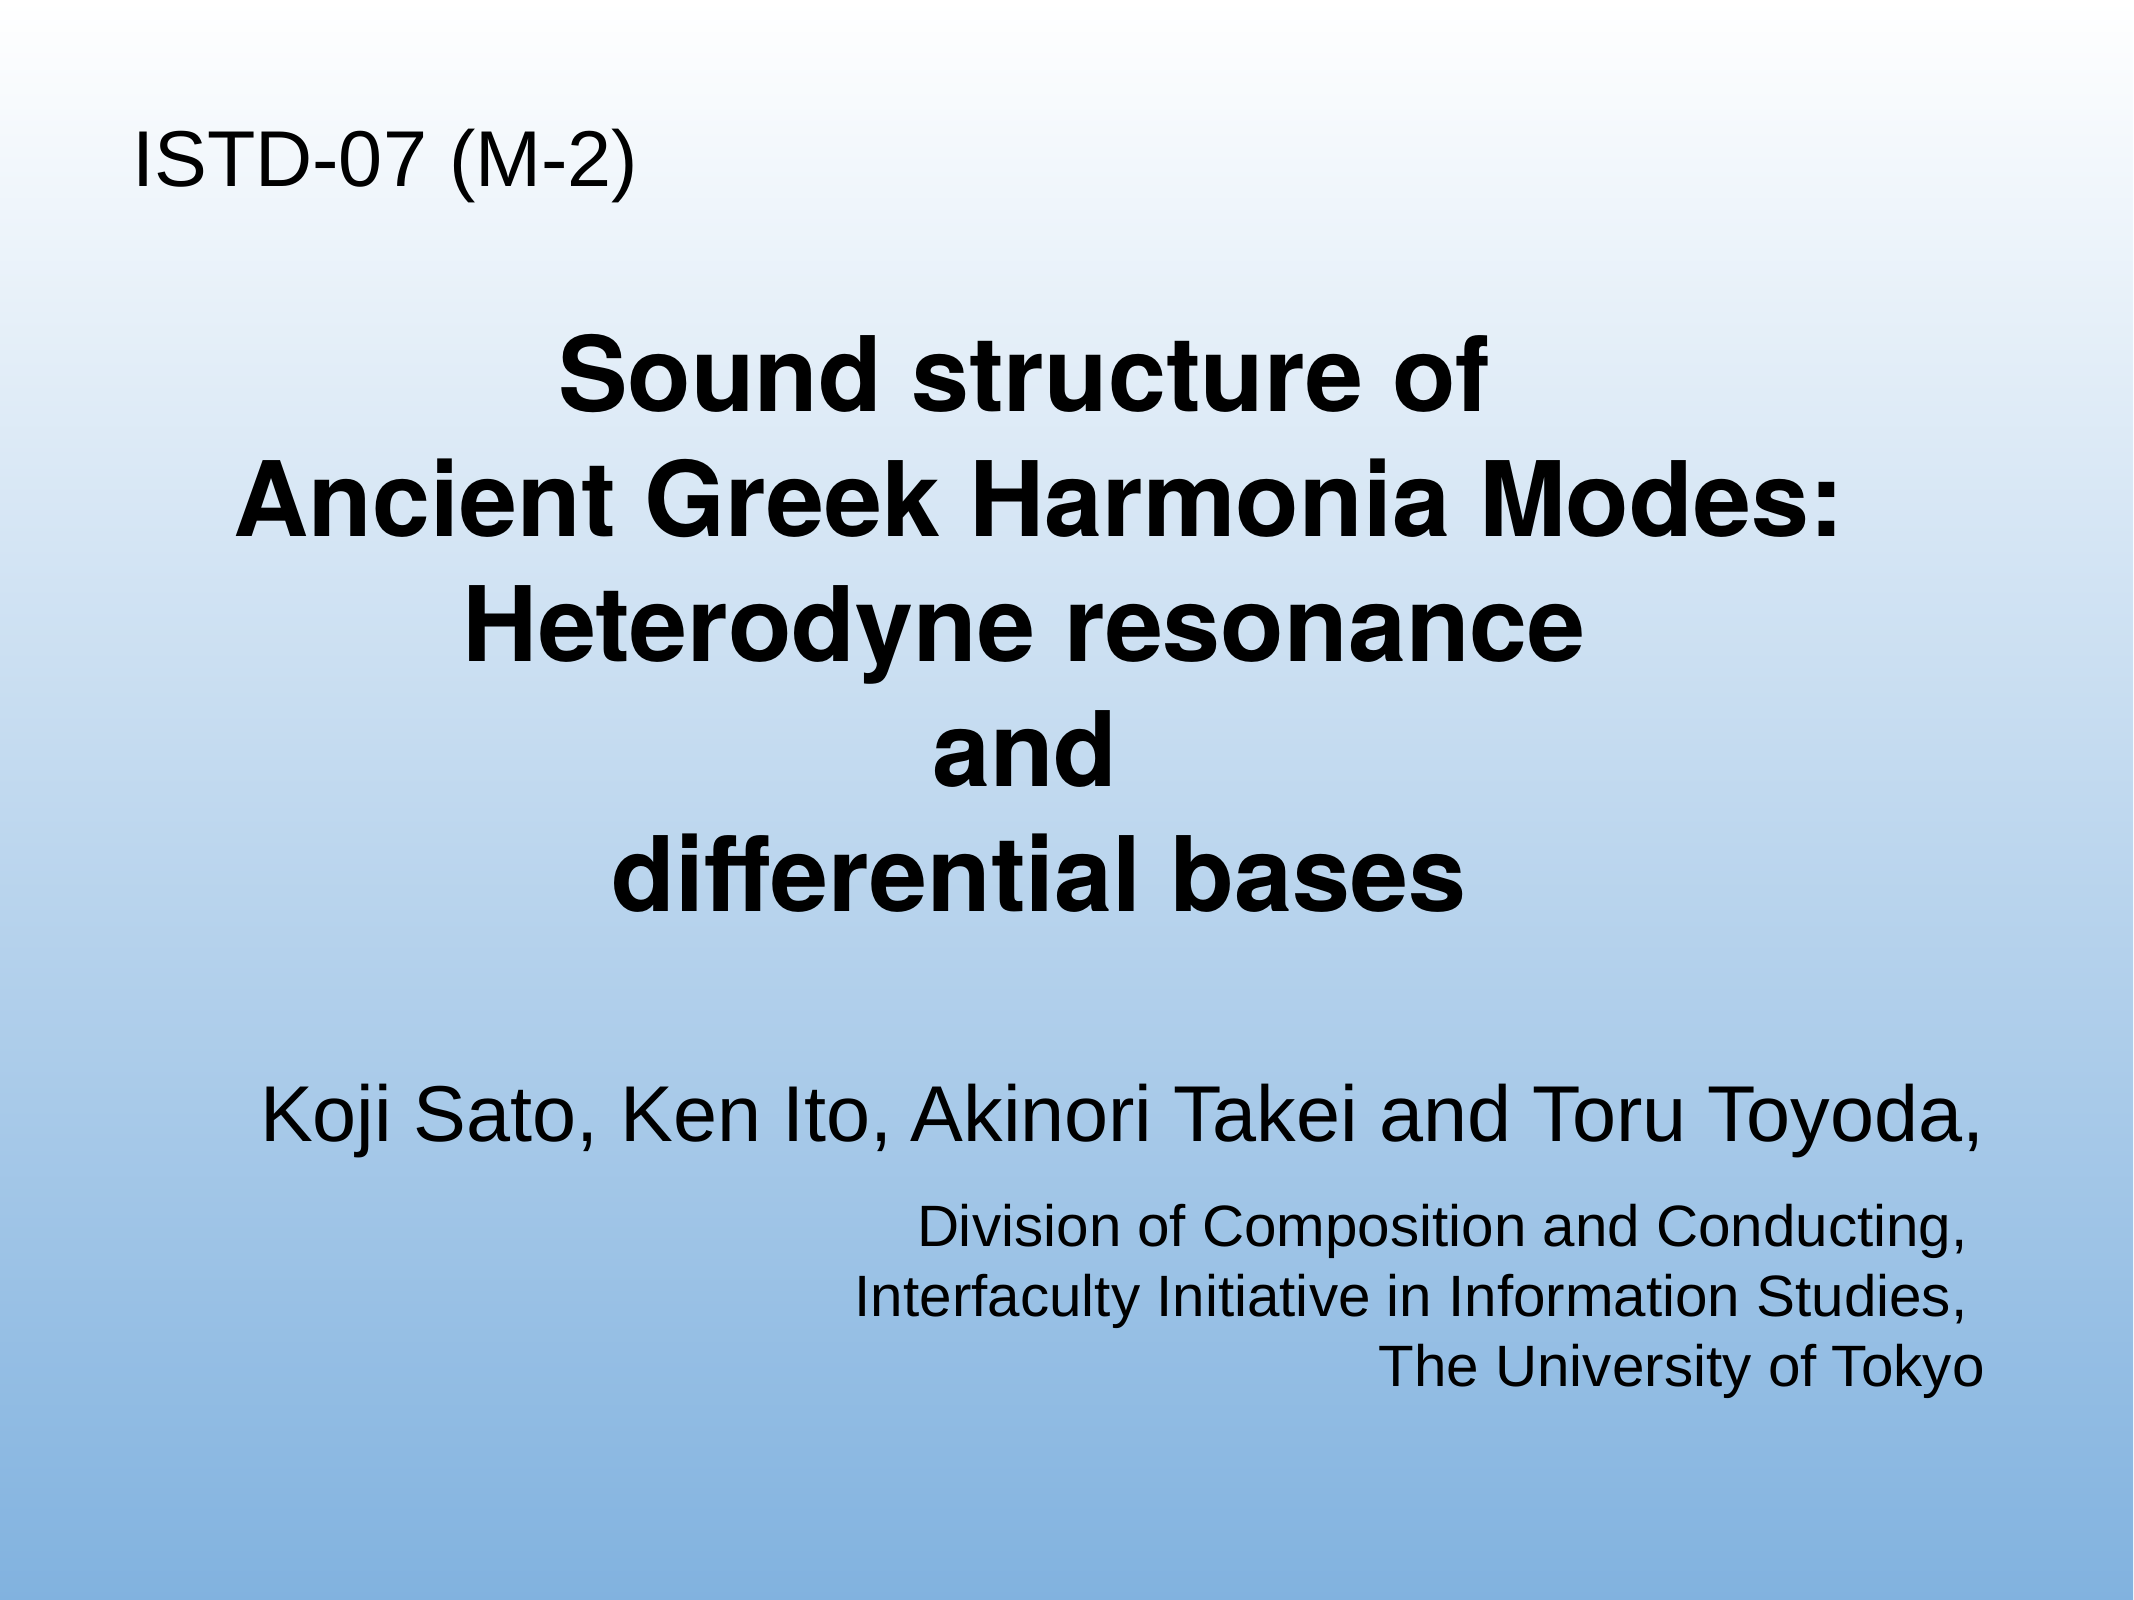

ISTD-07 (M-2)
# Sound structure of Ancient Greek Harmonia Modes:
Heterodyne resonance
and
differential bases
Koji Sato, Ken Ito, Akinori Takei and Toru Toyoda,
Division of Composition and Conducting,
Interfaculty Initiative in Information Studies,
The University of Tokyo
1